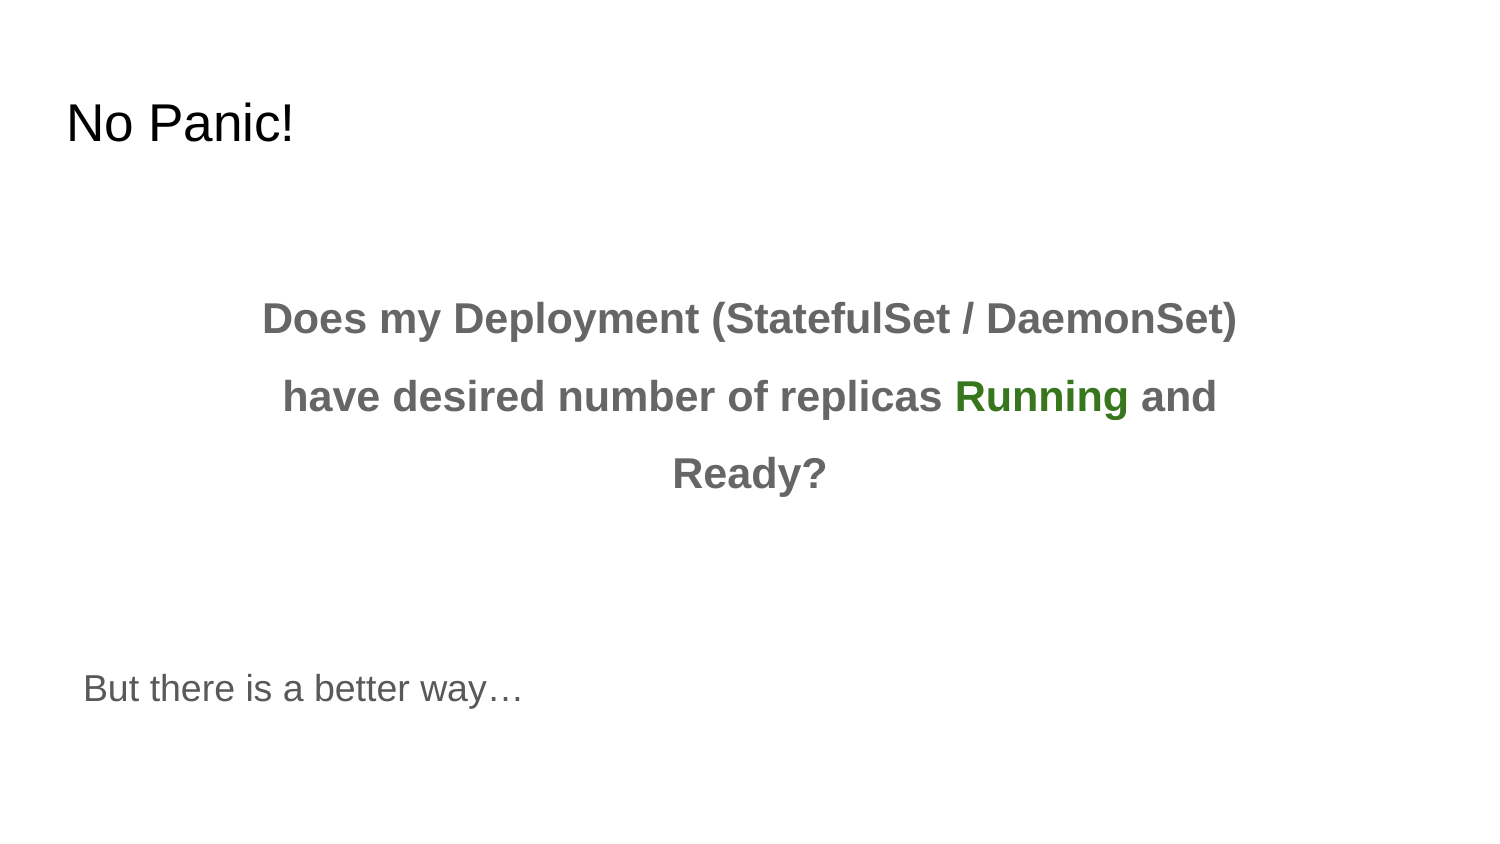

# No Panic!
Does my Deployment (StatefulSet / DaemonSet) have desired number of replicas Running and Ready?
But there is a better way…